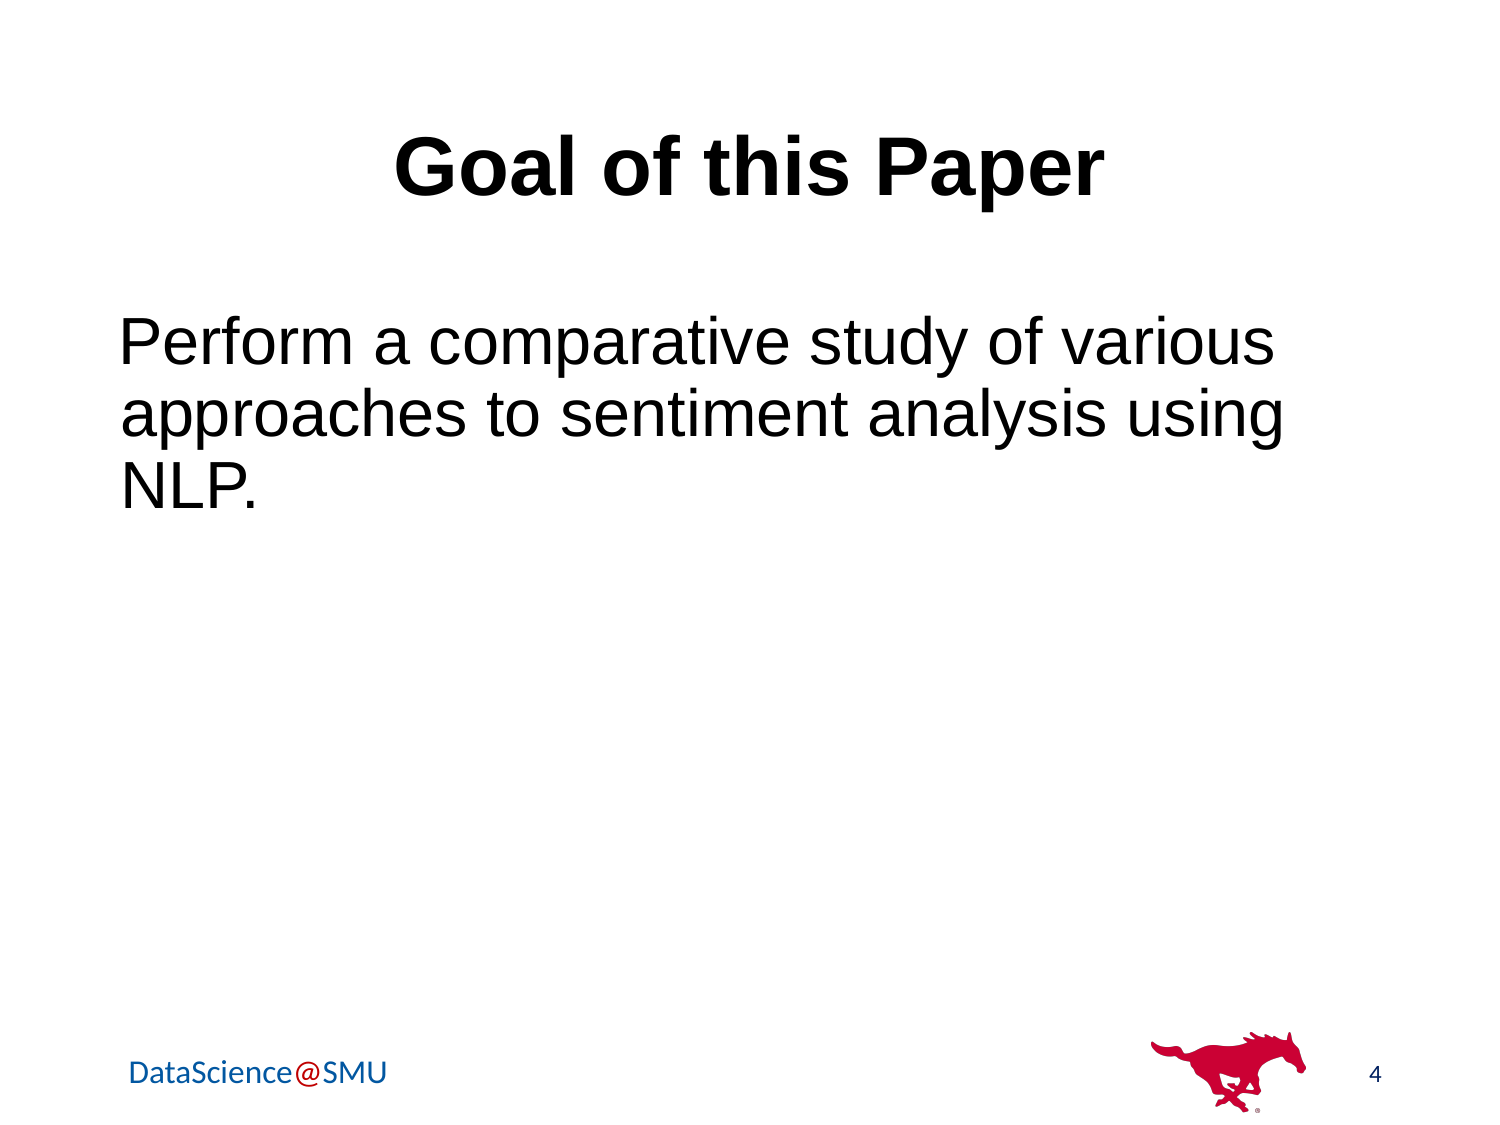

# Goal of this Paper
Perform a comparative study of various approaches to sentiment analysis using NLP.

4